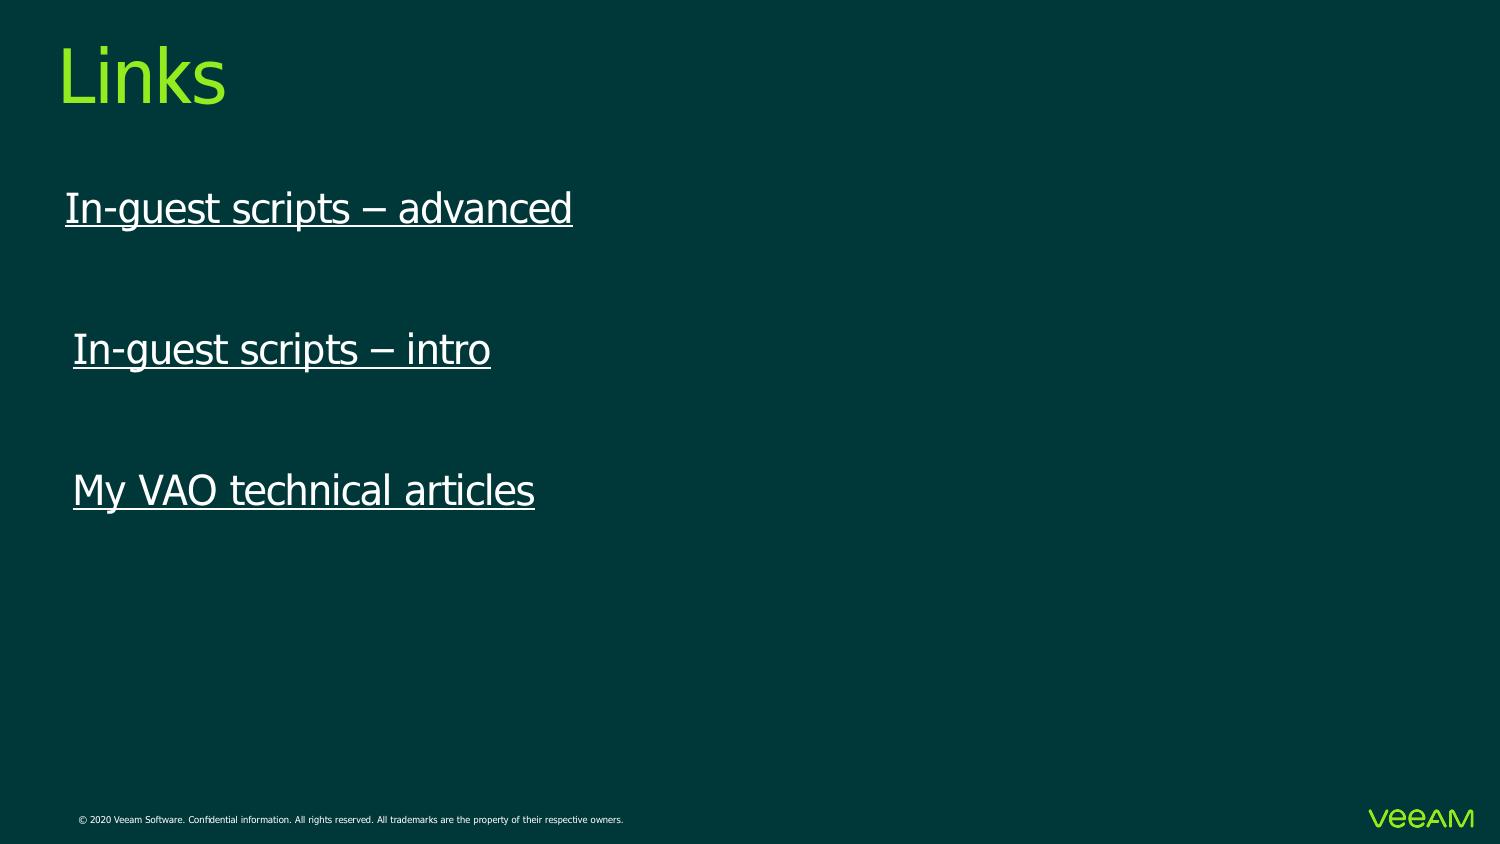

# Links
In-guest scripts – advanced
In-guest scripts – intro
My VAO technical articles